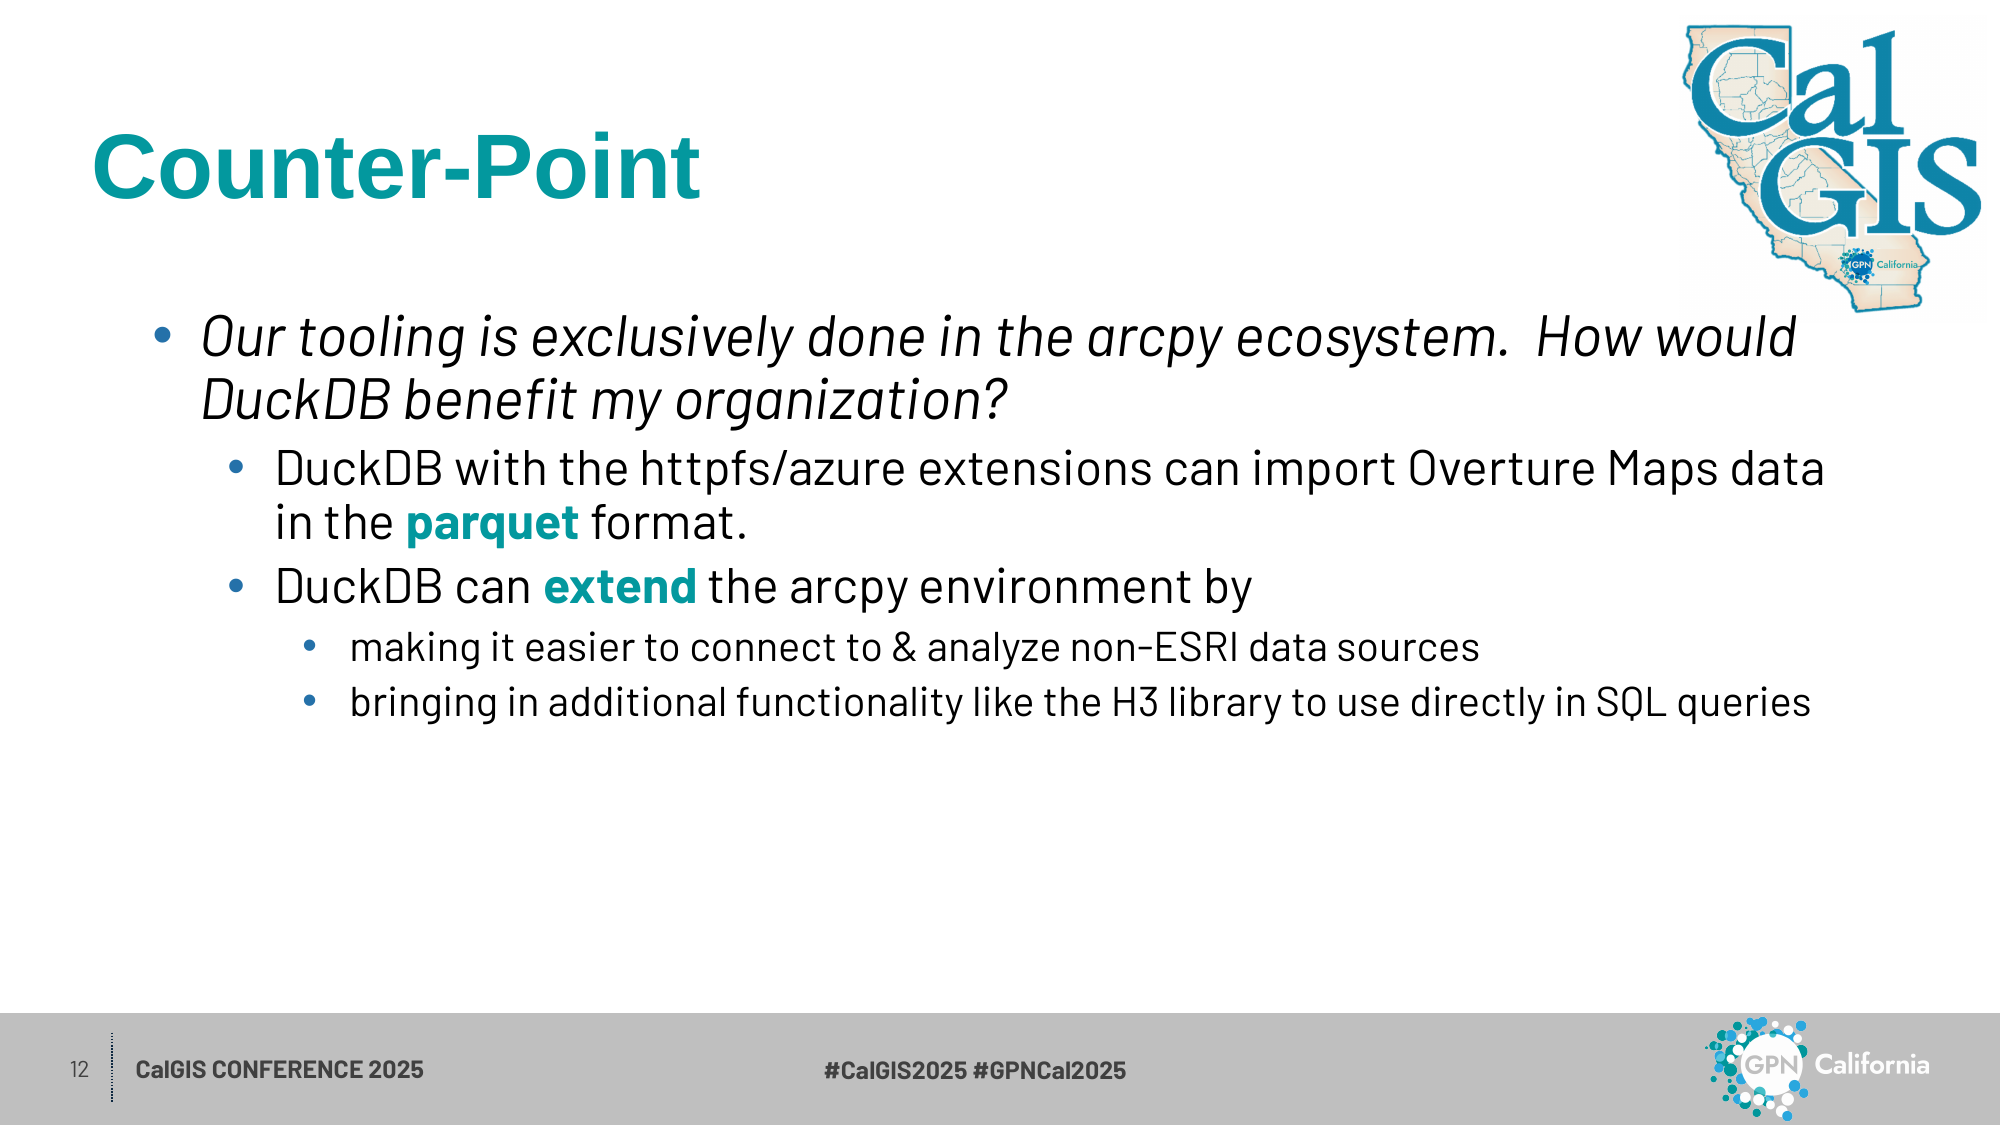

# Counter-Point
Our tooling is exclusively done in the arcpy ecosystem.  How would DuckDB benefit my organization?
DuckDB with the httpfs/azure extensions can import Overture Maps data in the parquet format.
DuckDB can extend the arcpy environment by
making it easier to connect to & analyze non-ESRI data sources
bringing in additional functionality like the H3 library to use directly in SQL queries